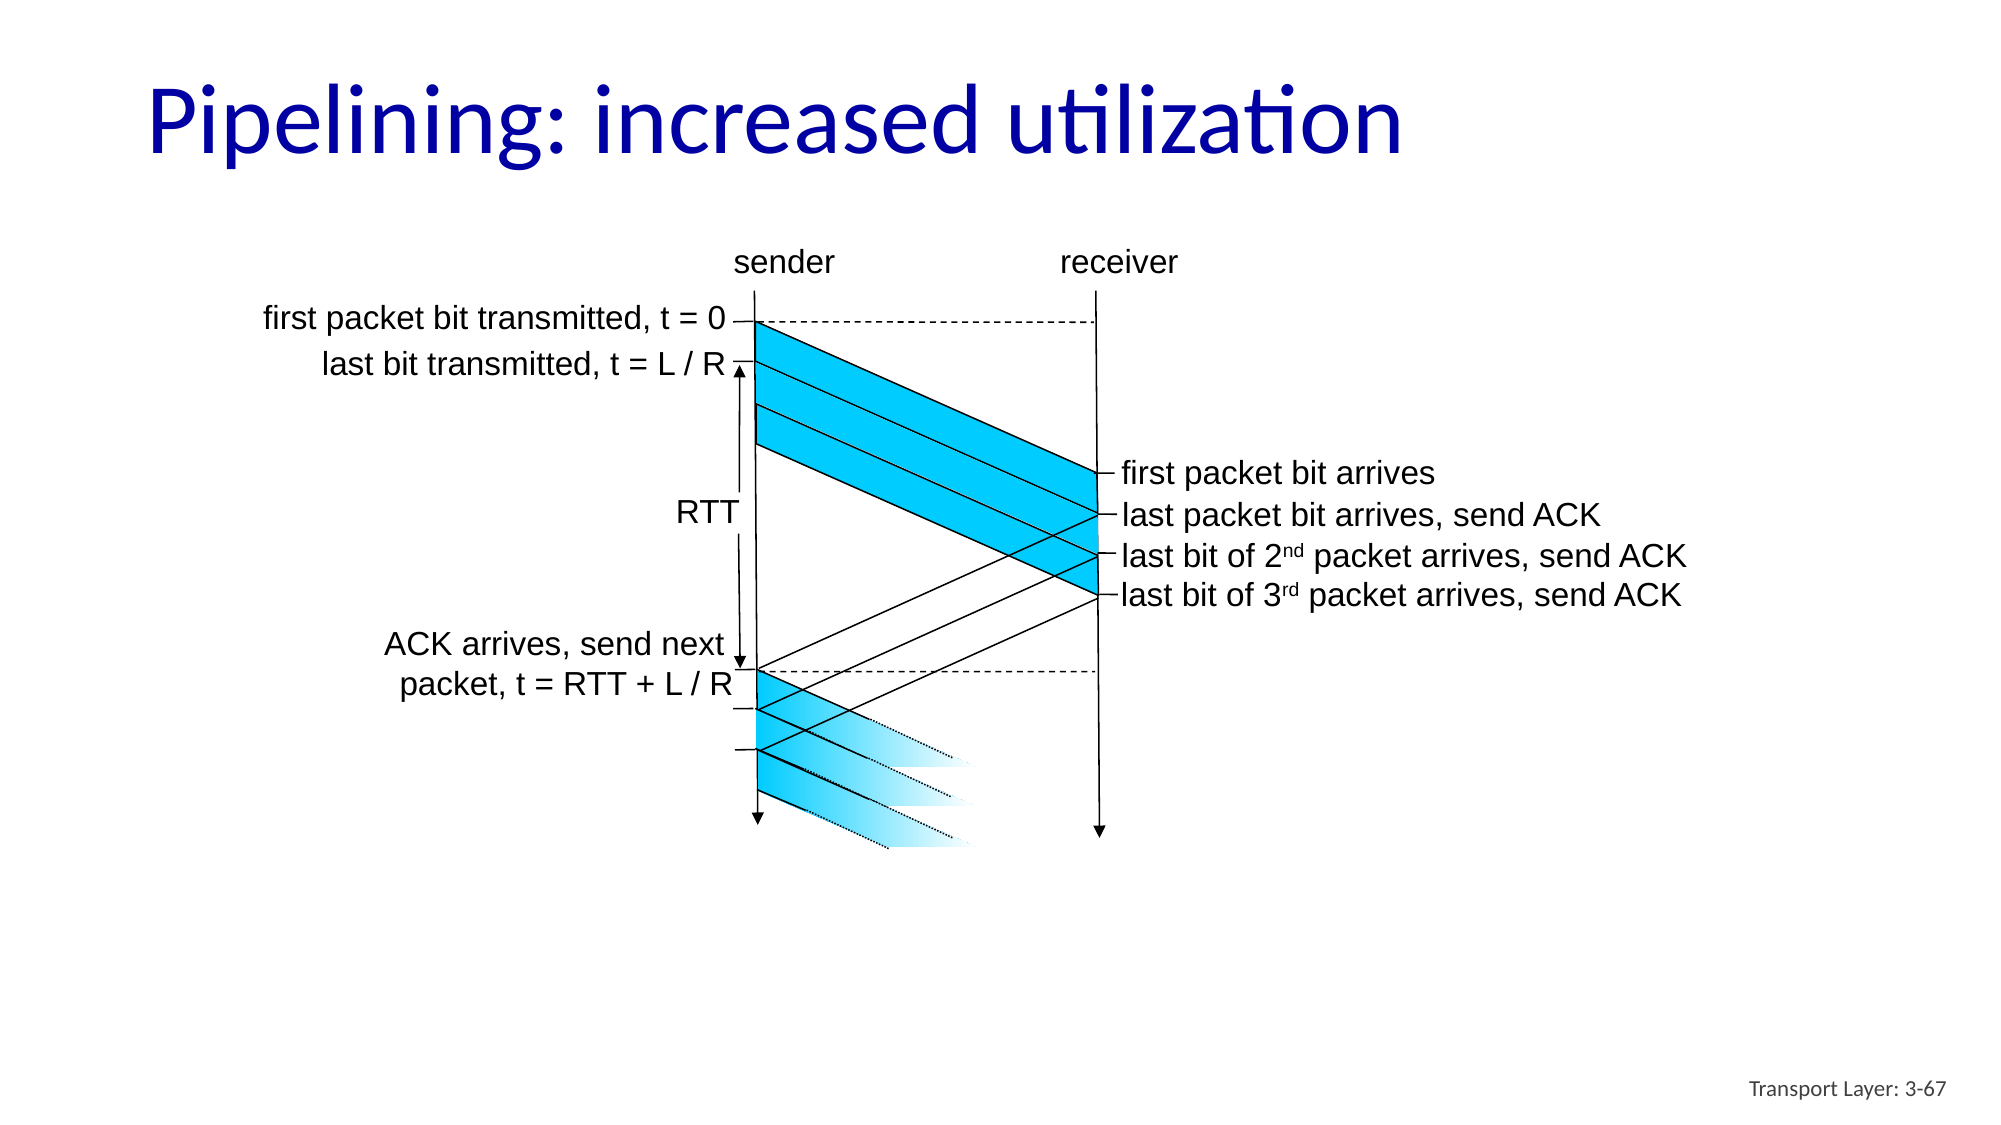

# Pipelining: increased utilization
sender
receiver

last bit transmitted, t = L / R

first packet bit arrives

RTT
last packet bit arrives, send ACK

last bit of 2nd packet arrives, send ACK

last bit of 3rd packet arrives, send ACK

ACK arrives, send next
packet, t = RTT + L / R

first packet bit transmitted, t = 0

Transport Layer: 3-67